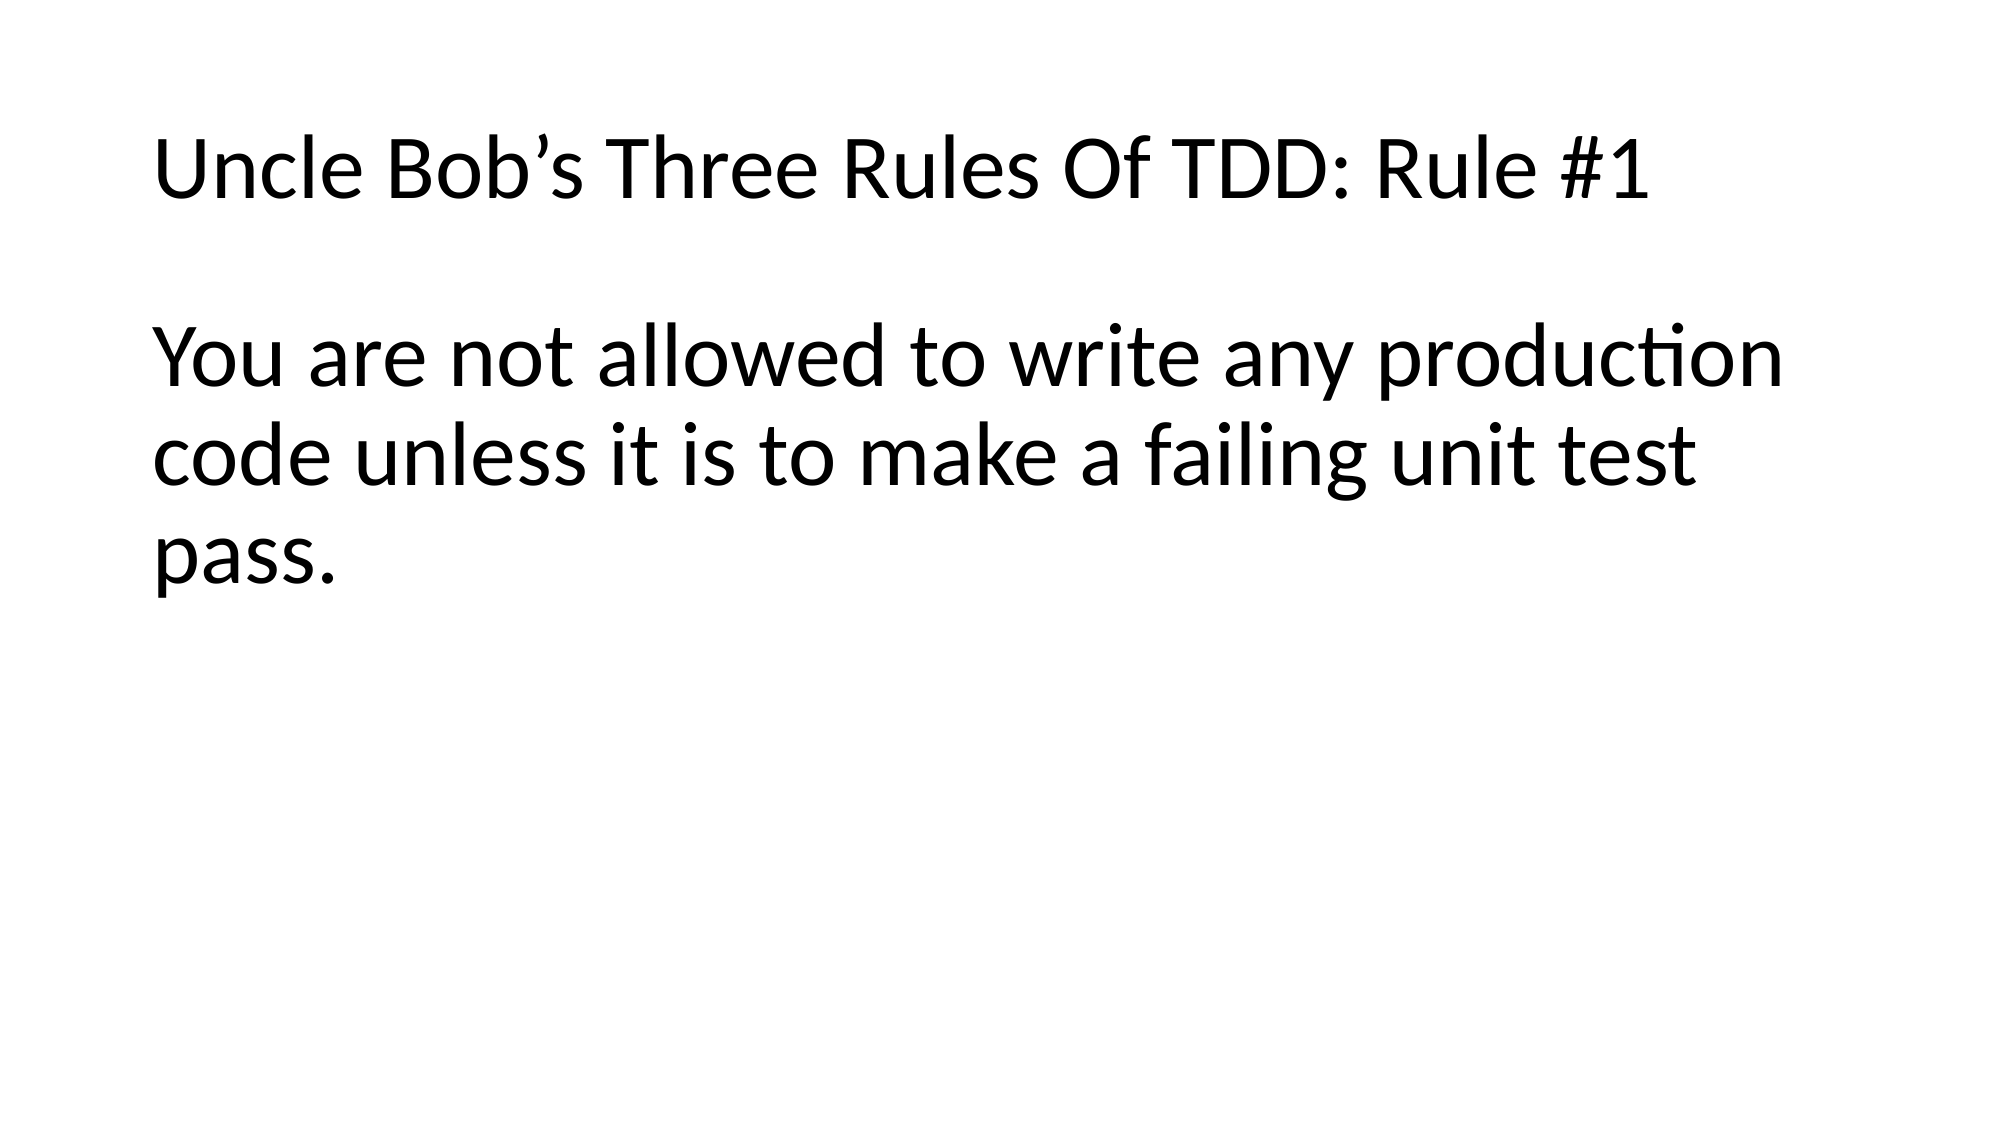

# Uncle Bob’s Three Rules Of TDD: Rule #1
You are not allowed to write any production code unless it is to make a failing unit test pass.